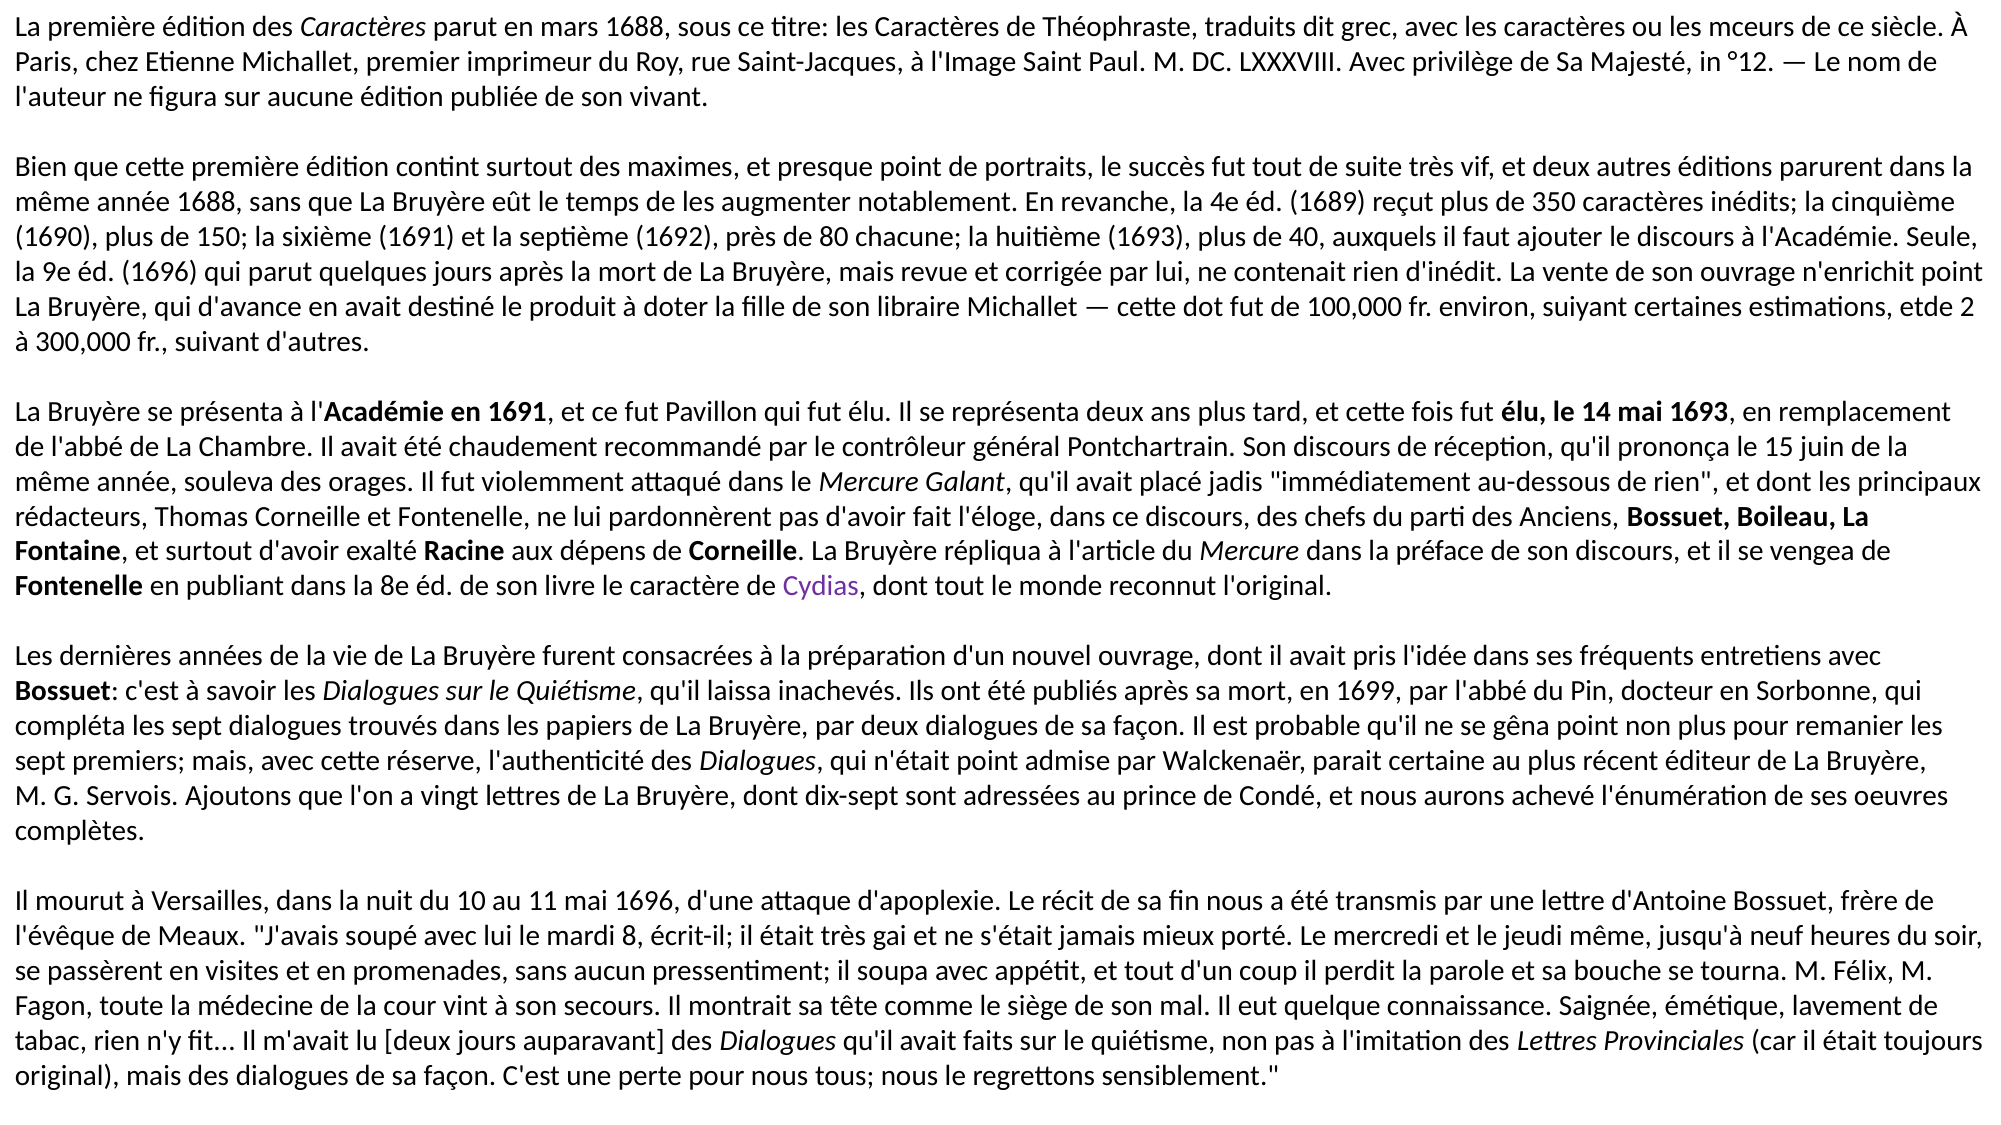

La première édition des Caractères parut en mars 1688, sous ce titre: les Caractères de Théophraste, traduits dit grec, avec les caractères ou les mceurs de ce siècle. À Paris, chez Etienne Michallet, premier imprimeur du Roy, rue Saint-Jacques, à l'Image Saint Paul. M. DC. LXXXVIII. Avec privilège de Sa Majesté, in °12. — Le nom de l'auteur ne figura sur aucune édition publiée de son vivant.

Bien que cette première édition contint surtout des maximes, et presque point de portraits, le succès fut tout de suite très vif, et deux autres éditions parurent dans la même année 1688, sans que La Bruyère eût le temps de les augmenter notablement. En revanche, la 4e éd. (1689) reçut plus de 350 caractères inédits; la cinquième (1690), plus de 150; la sixième (1691) et la septième (1692), près de 80 chacune; la huitième (1693), plus de 40, auxquels il faut ajouter le discours à l'Académie. Seule, la 9e éd. (1696) qui parut quelques jours après la mort de La Bruyère, mais revue et corrigée par lui, ne contenait rien d'inédit. La vente de son ouvrage n'enrichit point La Bruyère, qui d'avance en avait destiné le produit à doter la fille de son libraire Michallet — cette dot fut de 100,000 fr. environ, suiyant certaines estimations, etde 2 à 300,000 fr., suivant d'autres.

La Bruyère se présenta à l'Académie en 1691, et ce fut Pavillon qui fut élu. Il se représenta deux ans plus tard, et cette fois fut élu, le 14 mai 1693, en remplacement de l'abbé de La Chambre. Il avait été chaudement recommandé par le contrôleur général Pontchartrain. Son discours de réception, qu'il prononça le 15 juin de la même année, souleva des orages. Il fut violemment attaqué dans le Mercure Galant, qu'il avait placé jadis "immédiatement au-dessous de rien", et dont les principaux rédacteurs, Thomas Corneille et Fontenelle, ne lui pardonnèrent pas d'avoir fait l'éloge, dans ce discours, des chefs du parti des Anciens, Bossuet, Boileau, La Fontaine, et surtout d'avoir exalté Racine aux dépens de Corneille. La Bruyère répliqua à l'article du Mercure dans la préface de son discours, et il se vengea de Fontenelle en publiant dans la 8e éd. de son livre le caractère de Cydias, dont tout le monde reconnut l'original.

Les dernières années de la vie de La Bruyère furent consacrées à la préparation d'un nouvel ouvrage, dont il avait pris l'idée dans ses fréquents entretiens avec Bossuet: c'est à savoir les Dialogues sur le Quiétisme, qu'il laissa inachevés. Ils ont été publiés après sa mort, en 1699, par l'abbé du Pin, docteur en Sorbonne, qui compléta les sept dialogues trouvés dans les papiers de La Bruyère, par deux dialogues de sa façon. Il est probable qu'il ne se gêna point non plus pour remanier les sept premiers; mais, avec cette réserve, l'authenticité des Dialogues, qui n'était point admise par Walckenaër, parait certaine au plus récent éditeur de La Bruyère,
M. G. Servois. Ajoutons que l'on a vingt lettres de La Bruyère, dont dix-sept sont adressées au prince de Condé, et nous aurons achevé l'énumération de ses oeuvres complètes.

Il mourut à Versailles, dans la nuit du 10 au 11 mai 1696, d'une attaque d'apoplexie. Le récit de sa fin nous a été transmis par une lettre d'Antoine Bossuet, frère de l'évêque de Meaux. "J'avais soupé avec lui le mardi 8, écrit-il; il était très gai et ne s'était jamais mieux porté. Le mercredi et le jeudi même, jusqu'à neuf heures du soir, se passèrent en visites et en promenades, sans aucun pressentiment; il soupa avec appétit, et tout d'un coup il perdit la parole et sa bouche se tourna. M. Félix, M. Fagon, toute la médecine de la cour vint à son secours. Il montrait sa tête comme le siège de son mal. Il eut quelque connaissance. Saignée, émétique, lavement de tabac, rien n'y fit... Il m'avait lu [deux jours auparavant] des Dialogues qu'il avait faits sur le quiétisme, non pas à l'imitation des Lettres Provinciales (car il était toujours original), mais des dialogues de sa façon. C'est une perte pour nous tous; nous le regrettons sensiblement."